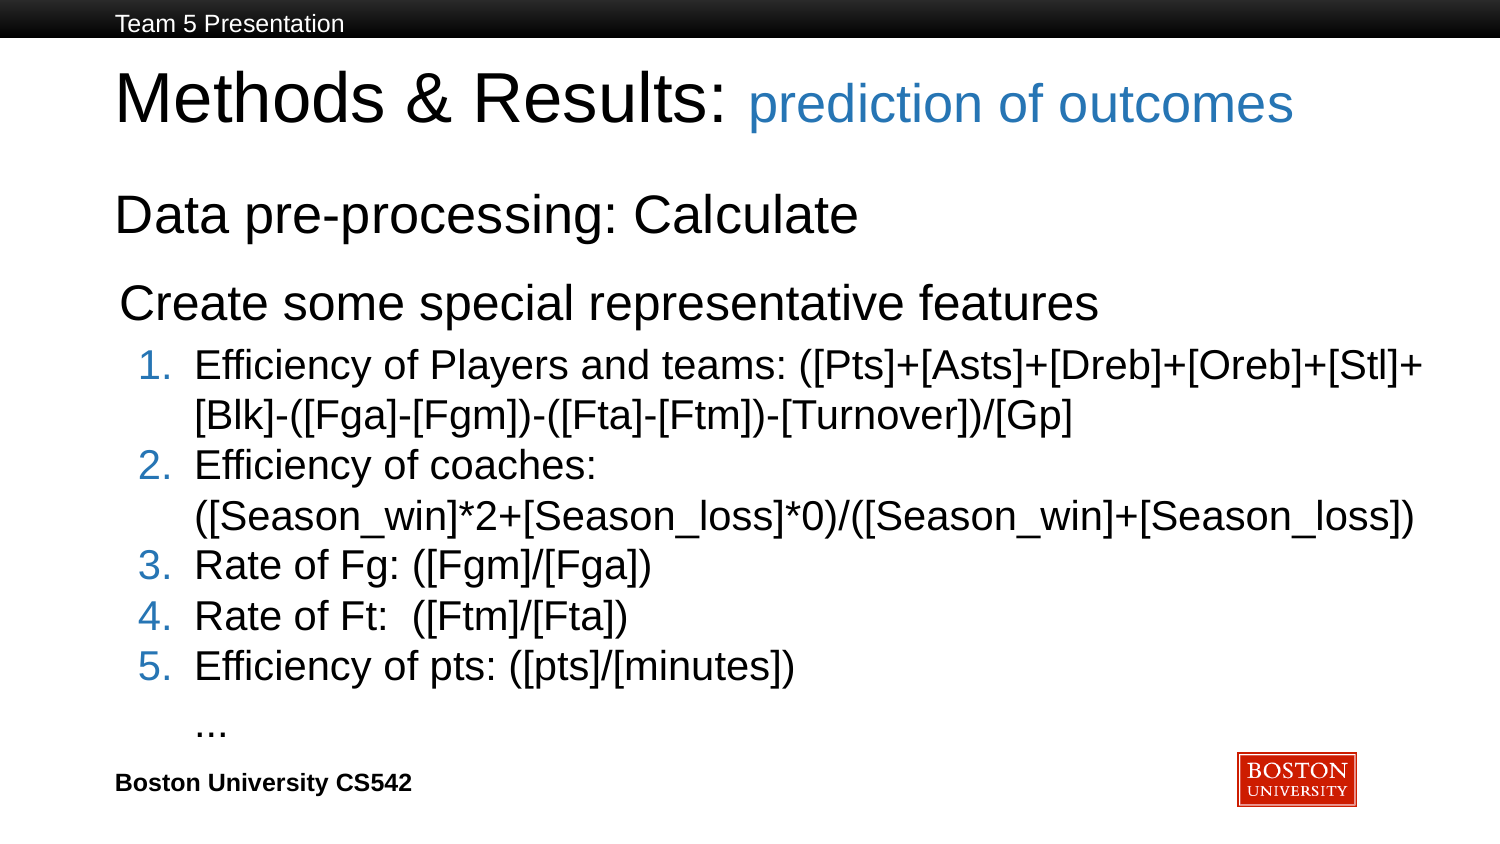

Team 5 Presentation
# Methods & Results: prediction of outcomes
Data pre-processing: Calculate

Create some special representative features
Efficiency of Players and teams: ([Pts]+[Asts]+[Dreb]+[Oreb]+[Stl]+[Blk]-([Fga]-[Fgm])-([Fta]-[Ftm])-[Turnover])/[Gp]
Efficiency of coaches: ([Season_win]*2+[Season_loss]*0)/([Season_win]+[Season_loss])
Rate of Fg: ([Fgm]/[Fga])
Rate of Ft:  ([Ftm]/[Fta])
Efficiency of pts: ([pts]/[minutes])
...